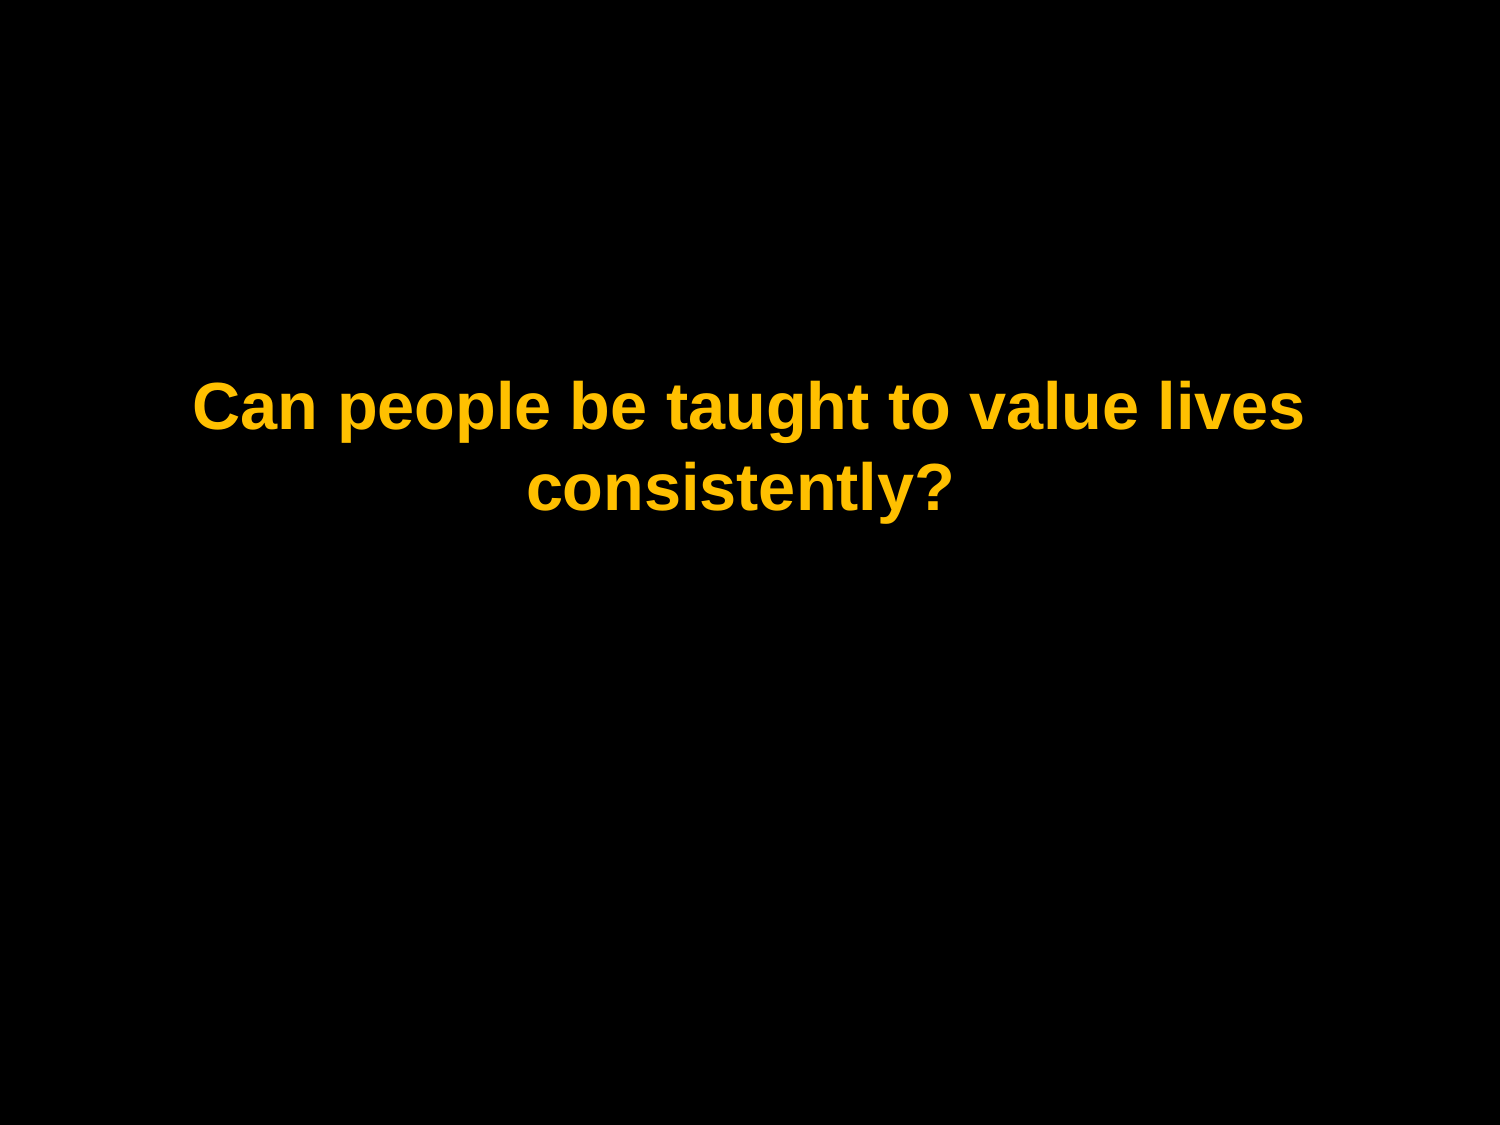

#

Can people be taught to value lives consistently?